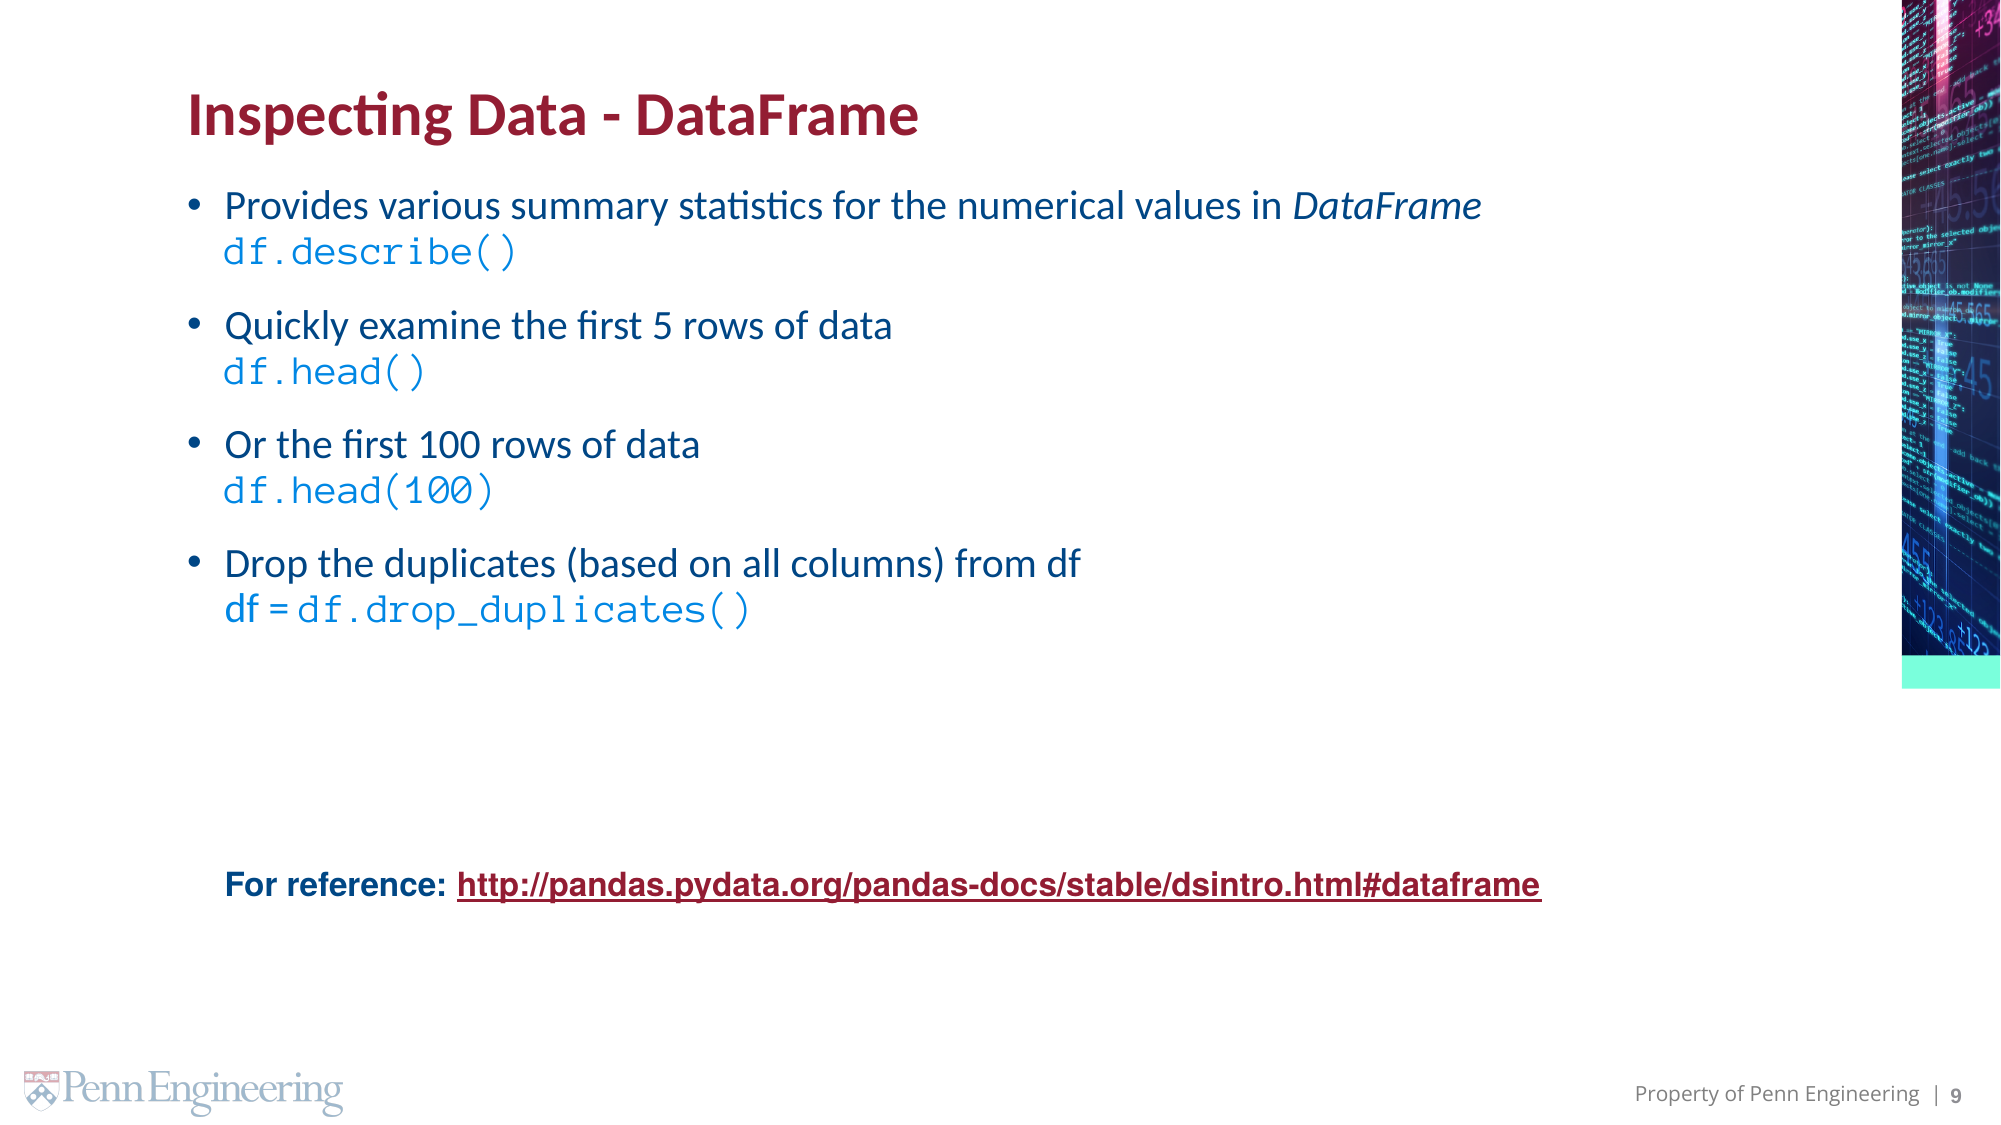

# Inspecting Data - DataFrame
Provides various summary statistics for the numerical values in DataFrame
df.describe()
Quickly examine the first 5 rows of data
df.head()
Or the first 100 rows of data
df.head(100)
Drop the duplicates (based on all columns) from df
df = df.drop_duplicates()

For reference: http://pandas.pydata.org/pandas-docs/stable/dsintro.html#dataframe

9